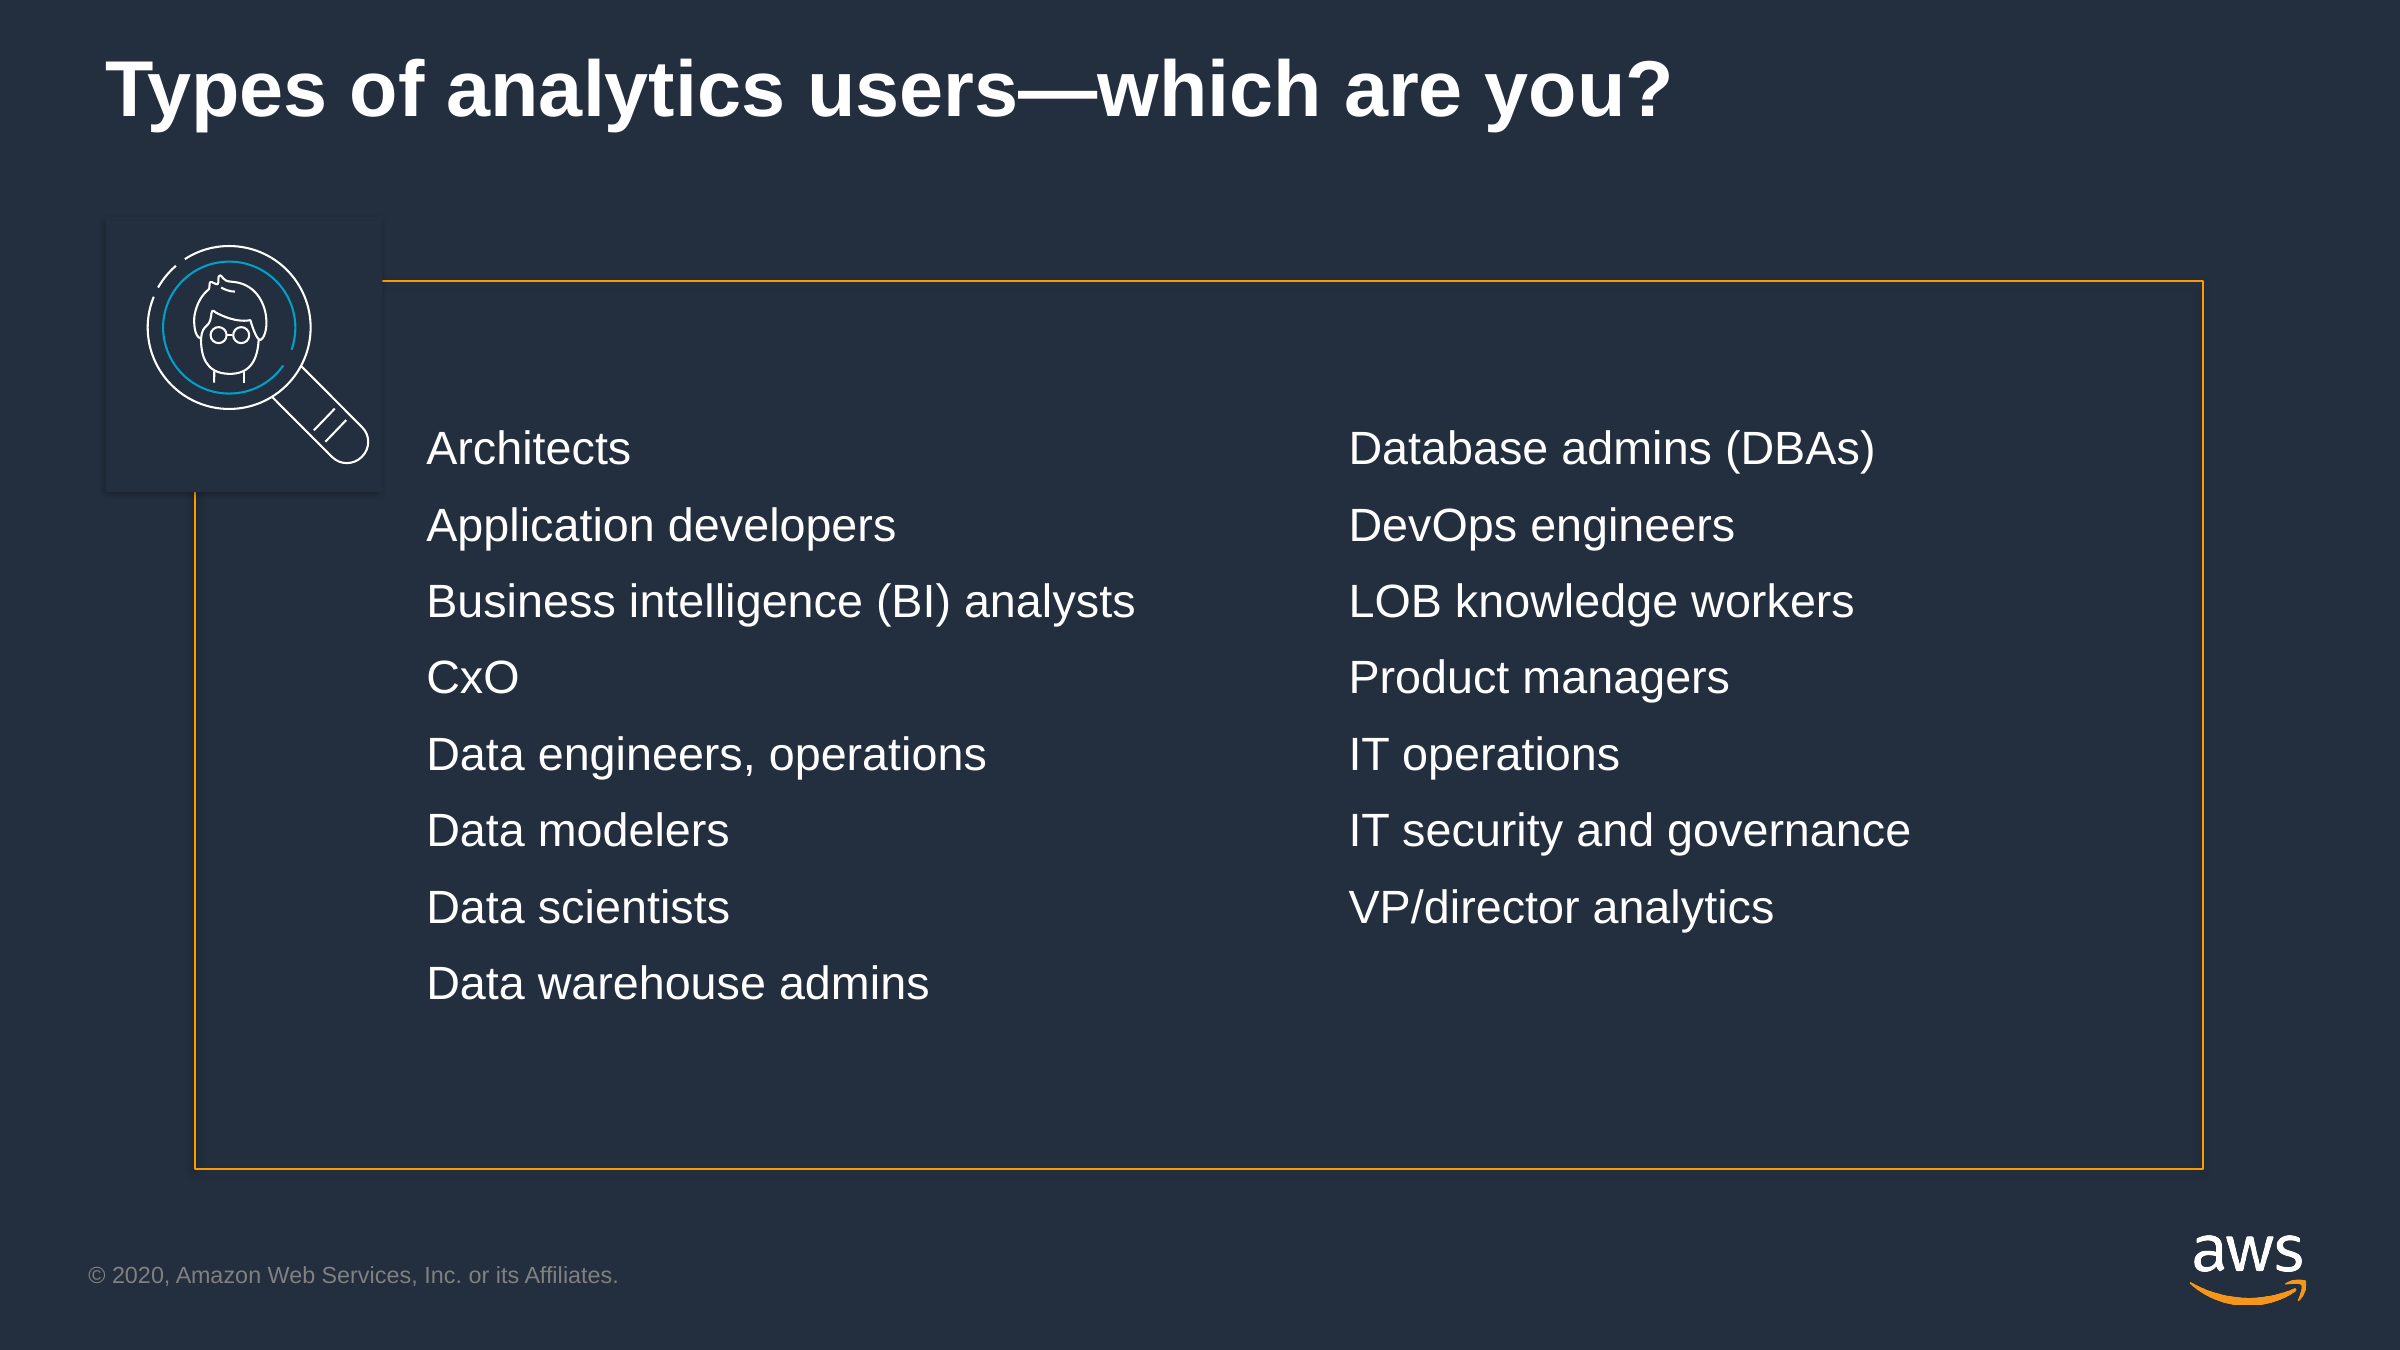

# Types of analytics users—which are you?

Architects
Application developers
Business intelligence (BI) analysts
CxO
Data engineers, operations
Data modelers
Data scientists
Data warehouse admins
Database admins (DBAs)
DevOps engineers
LOB knowledge workers
Product managers
IT operations
IT security and governance
VP/director analytics